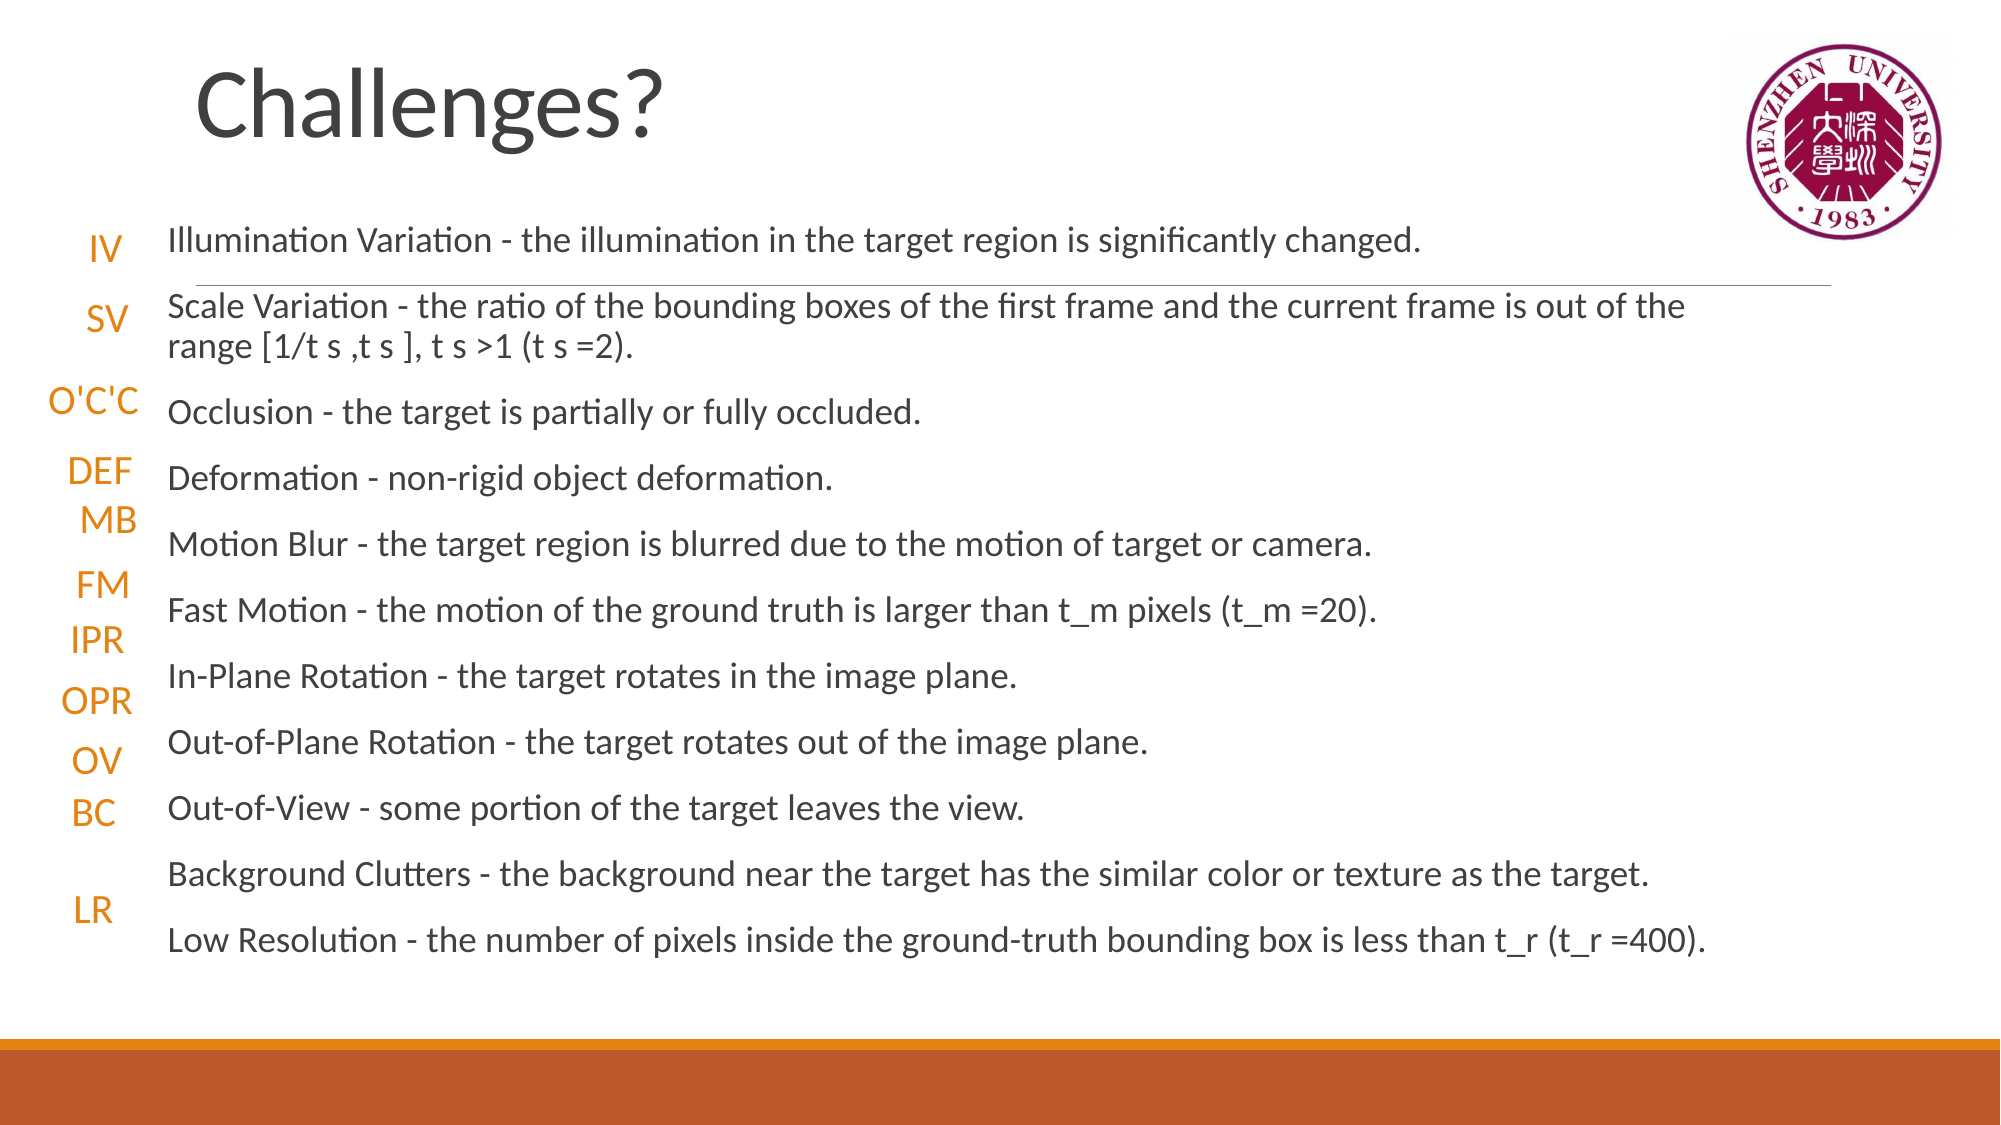

# Challenges?
IV
Illumination Variation - the illumination in the target region is significantly changed.
Scale Variation - the ratio of the bounding boxes of the first frame and the current frame is out of the range [1/t s ,t s ], t s >1 (t s =2).
Occlusion - the target is partially or fully occluded.
Deformation - non-rigid object deformation.
Motion Blur - the target region is blurred due to the motion of target or camera.
Fast Motion - the motion of the ground truth is larger than t_m pixels (t_m =20).
In-Plane Rotation - the target rotates in the image plane.
Out-of-Plane Rotation - the target rotates out of the image plane.
Out-of-View - some portion of the target leaves the view.
Background Clutters - the background near the target has the similar color or texture as the target.
Low Resolution - the number of pixels inside the ground-truth bounding box is less than t_r (t_r =400).
SV
O'C'C
DEF
MB
FM
IPR
OPR
OV
BC
LR